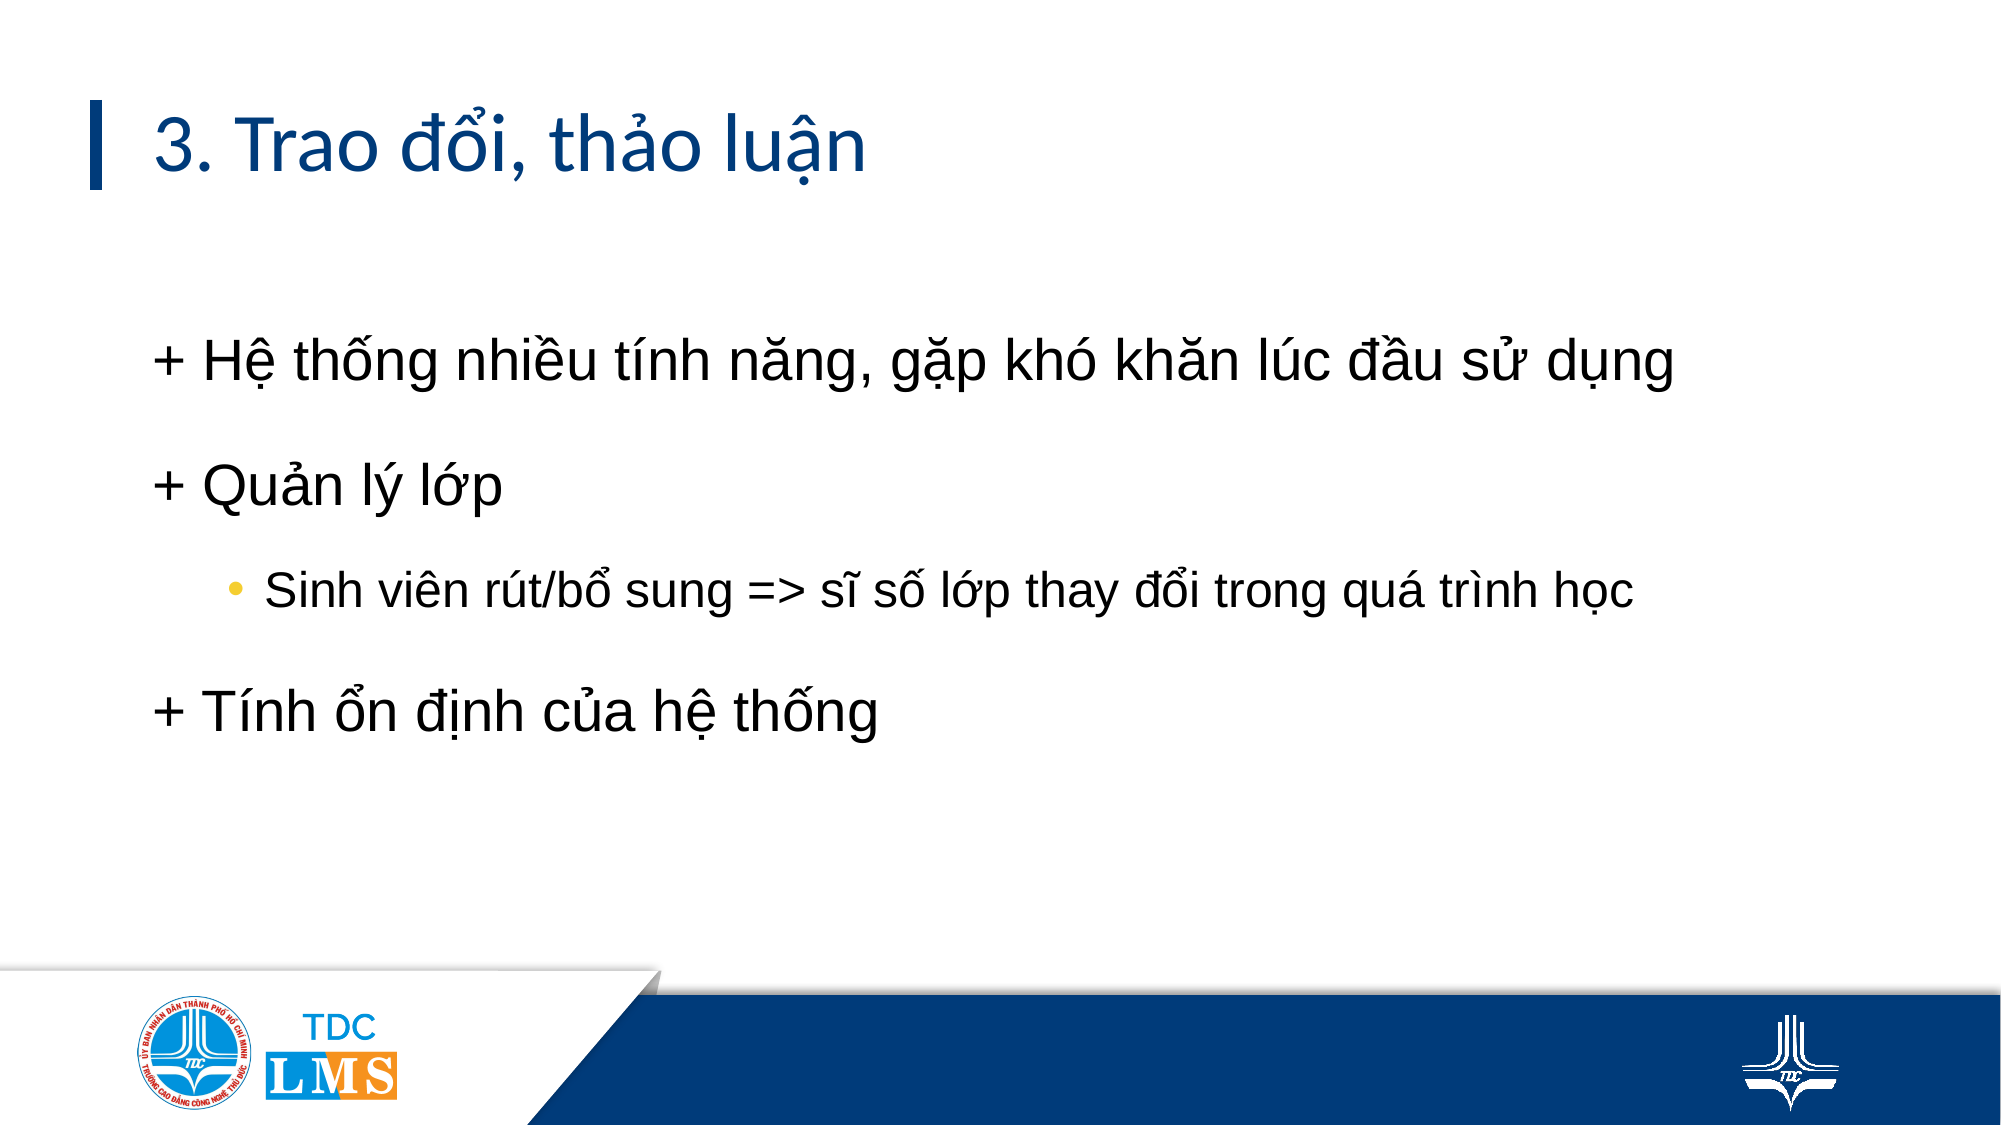

# 3. Trao đổi, thảo luận
+ Hệ thống nhiều tính năng, gặp khó khăn lúc đầu sử dụng
+ Quản lý lớp
Sinh viên rút/bổ sung => sĩ số lớp thay đổi trong quá trình học
+ Tính ổn định của hệ thống
42